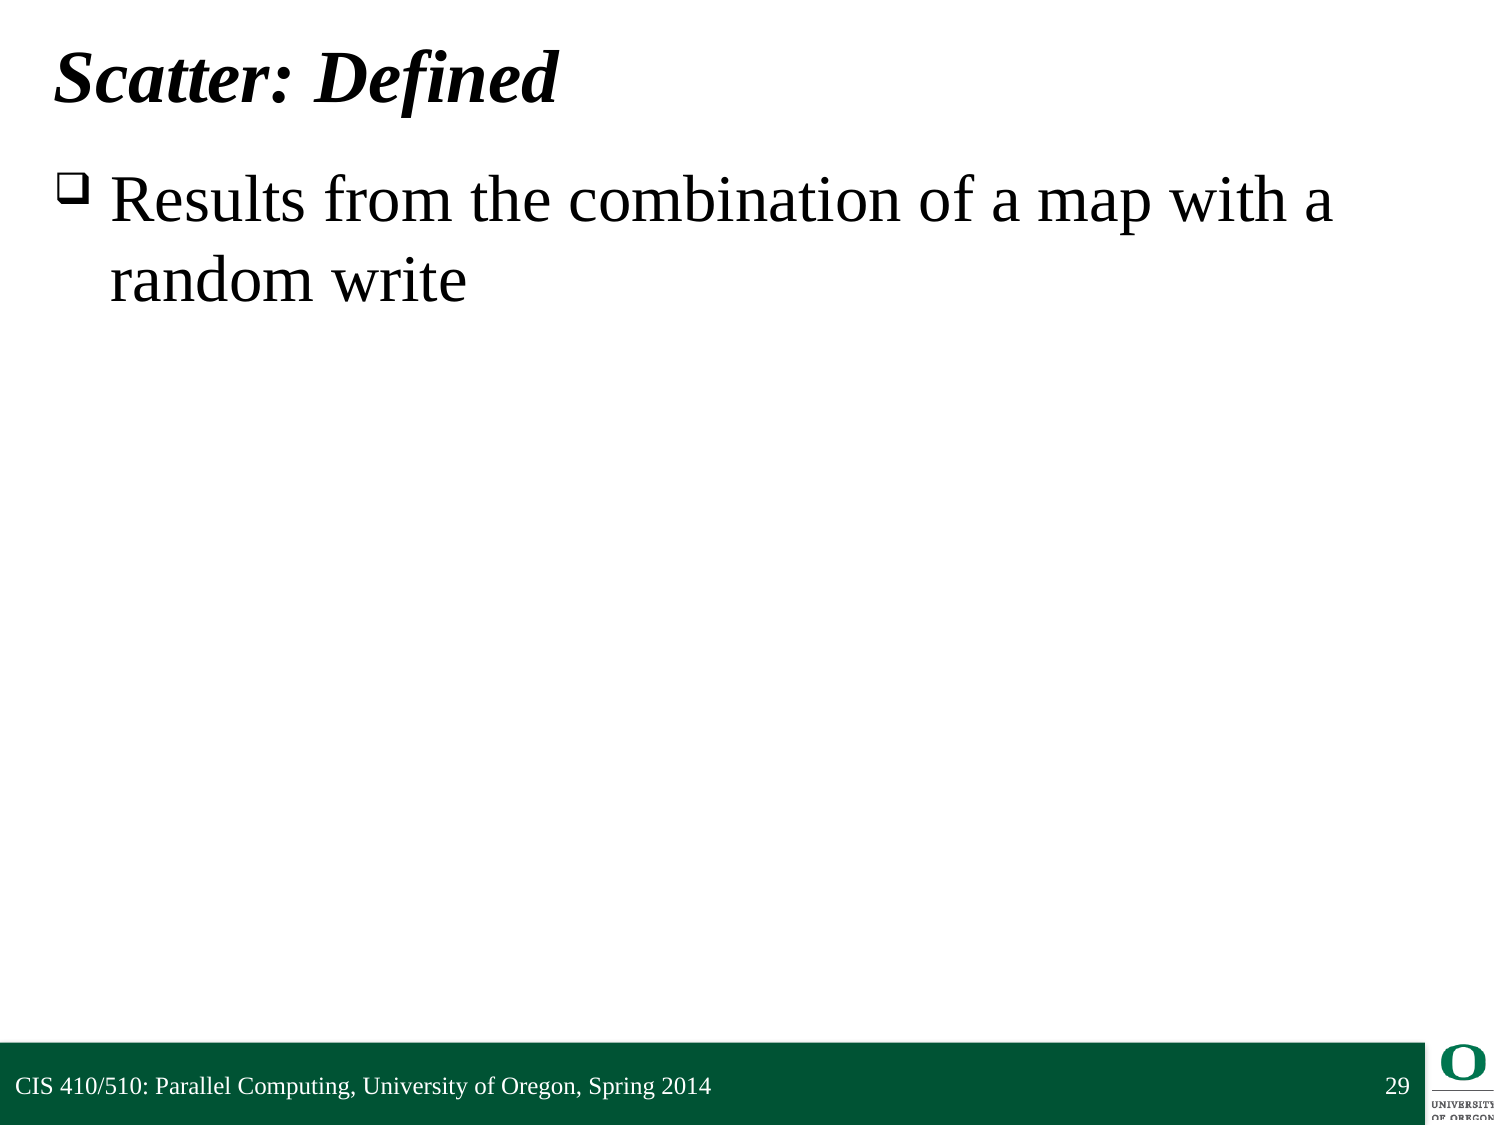

# Scatter: Defined
Results from the combination of a map with a random write
CIS 410/510: Parallel Computing, University of Oregon, Spring 2014
29